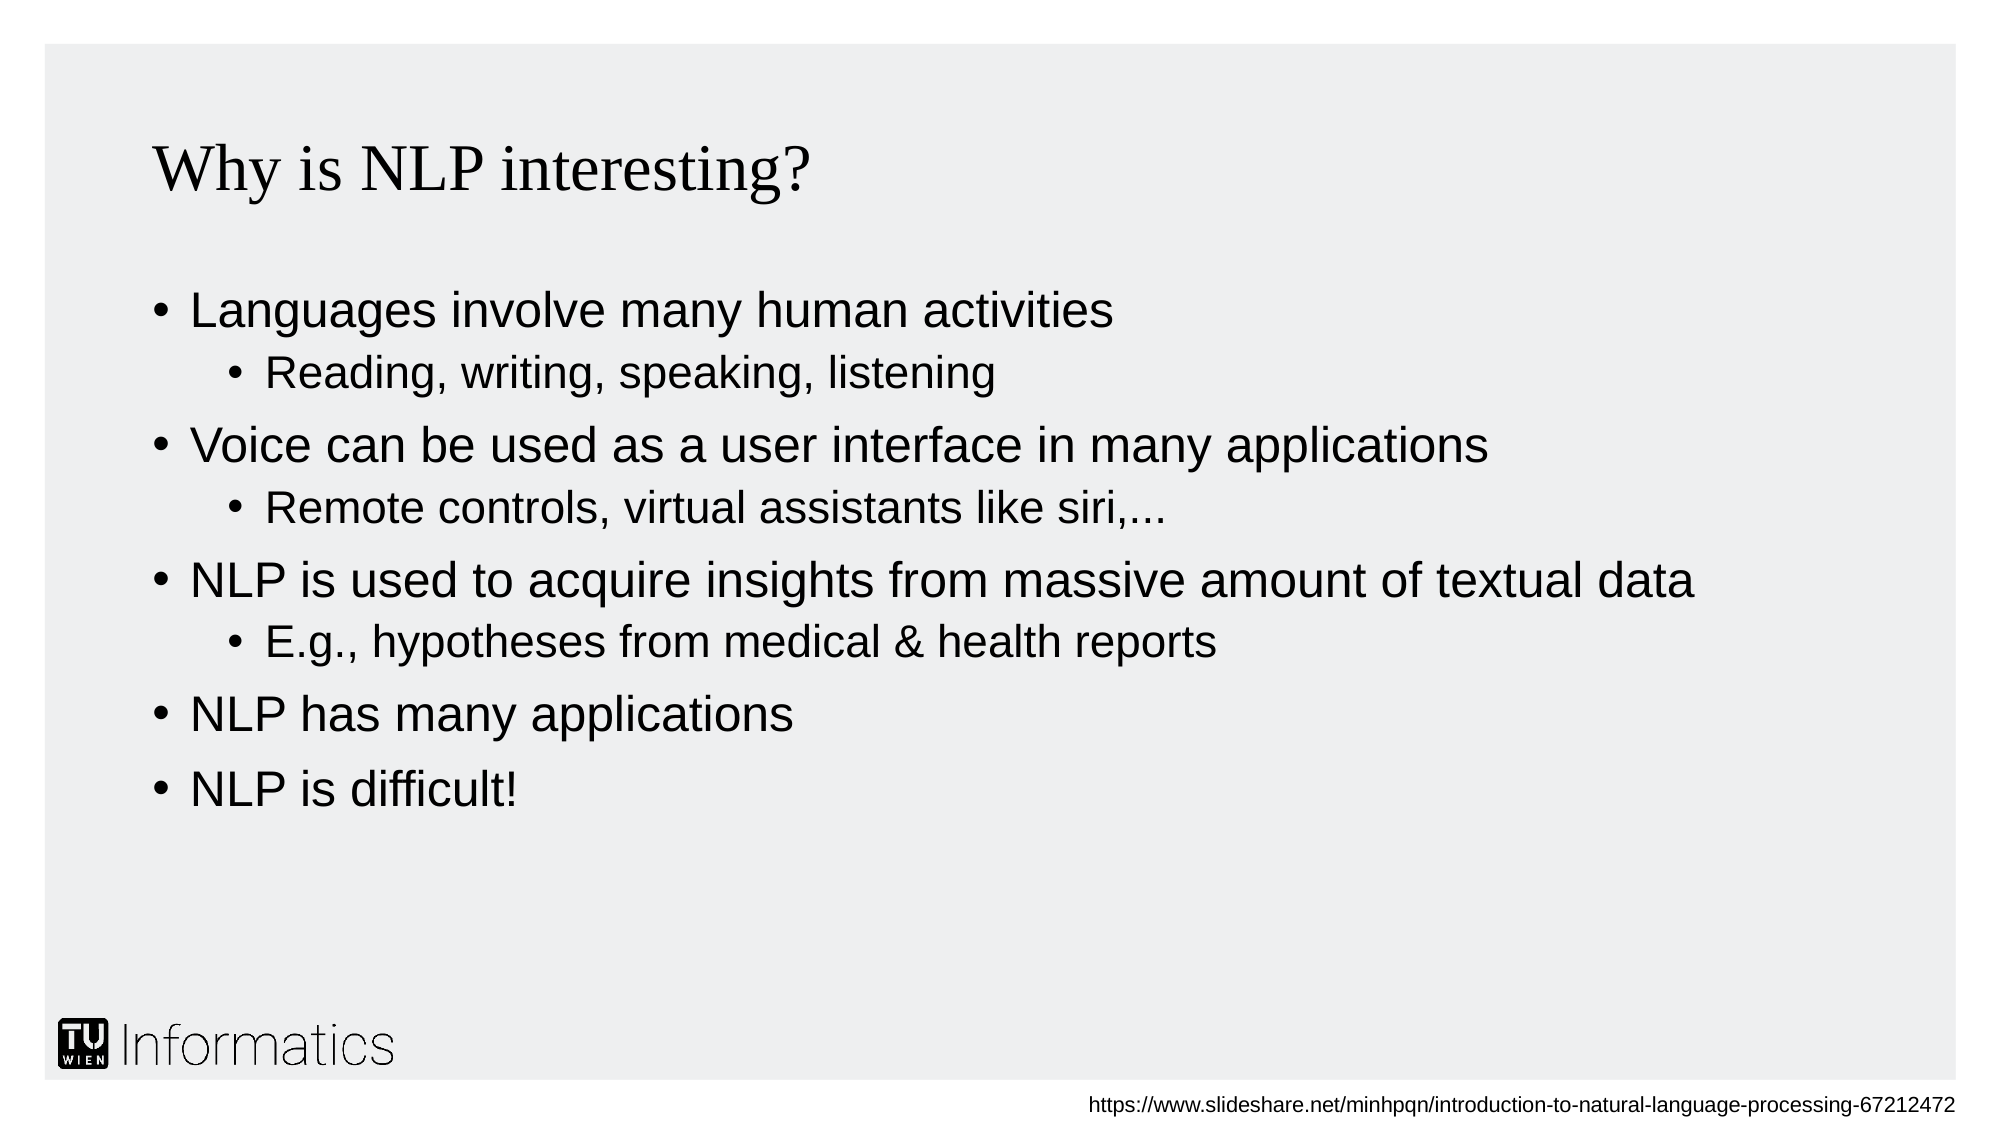

# Why is NLP interesting?
Languages involve many human activities
Reading, writing, speaking, listening
Voice can be used as a user interface in many applications
Remote controls, virtual assistants like siri,...
NLP is used to acquire insights from massive amount of textual data
E.g., hypotheses from medical & health reports
NLP has many applications
NLP is difficult!
https://www.slideshare.net/minhpqn/introduction-to-natural-language-processing-67212472